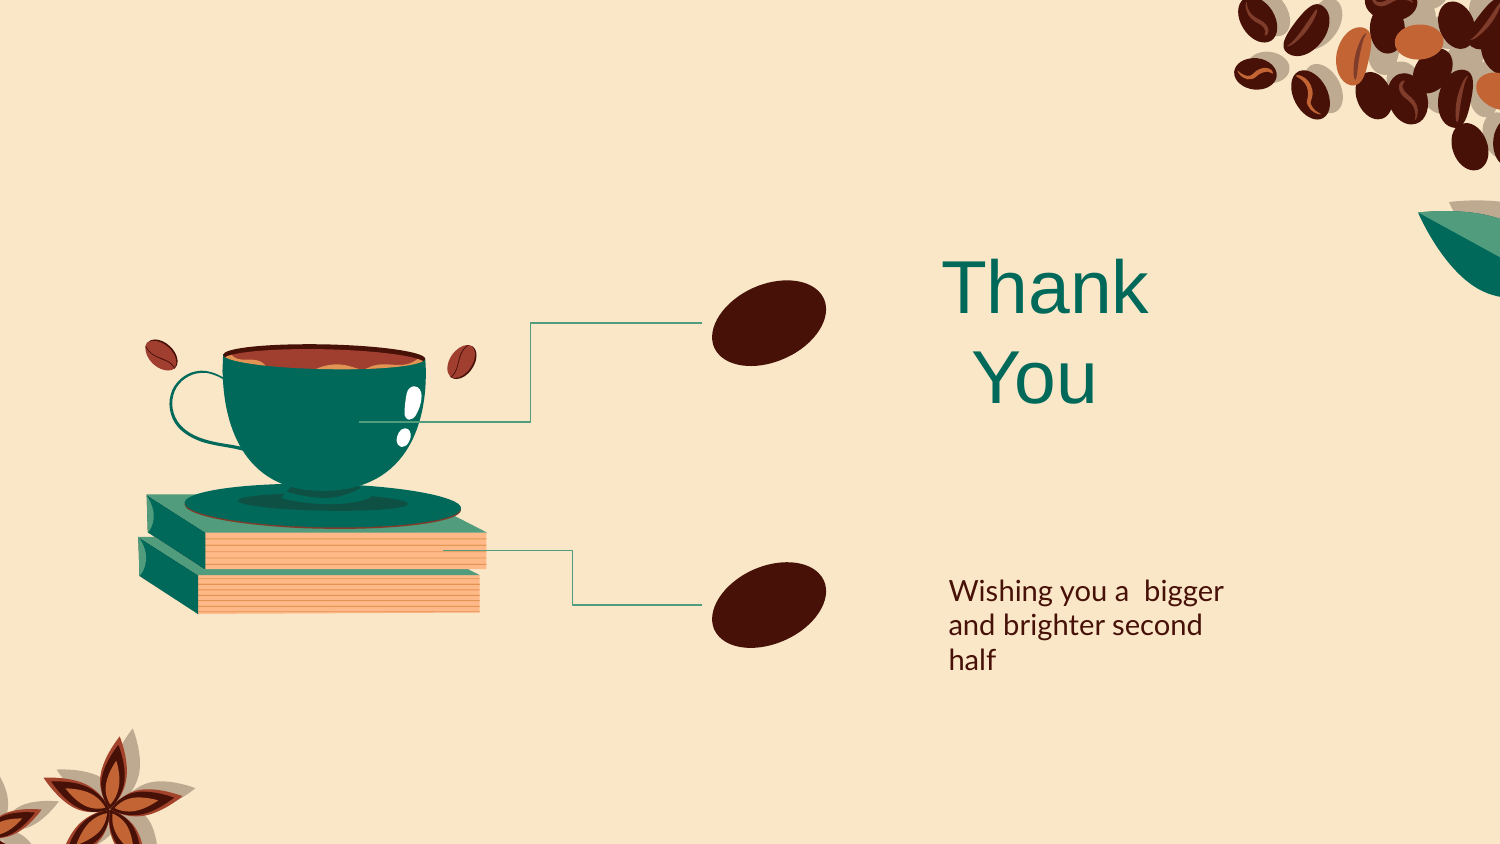

Thank You

Wishing you a  bigger and brighter second half